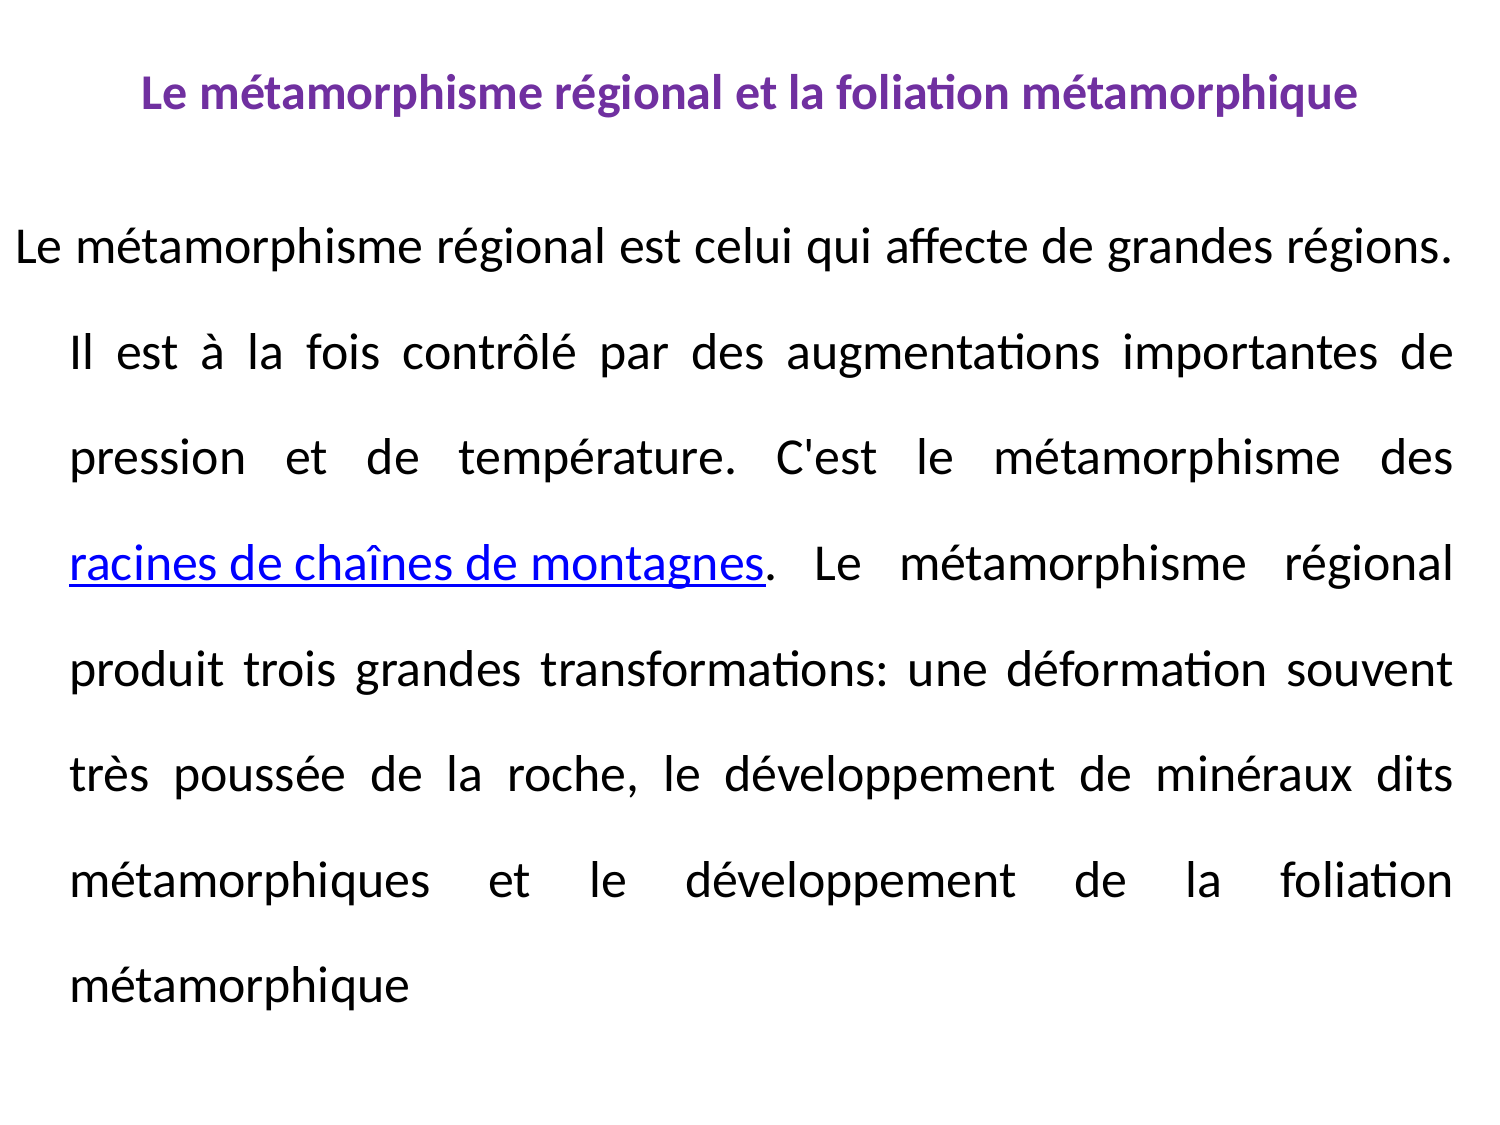

# Le métamorphisme régional et la foliation métamorphique
Le métamorphisme régional est celui qui affecte de grandes régions. Il est à la fois contrôlé par des augmentations importantes de pression et de température. C'est le métamorphisme des racines de chaînes de montagnes. Le métamorphisme régional produit trois grandes transformations: une déformation souvent très poussée de la roche, le développement de minéraux dits métamorphiques et le développement de la foliation métamorphique